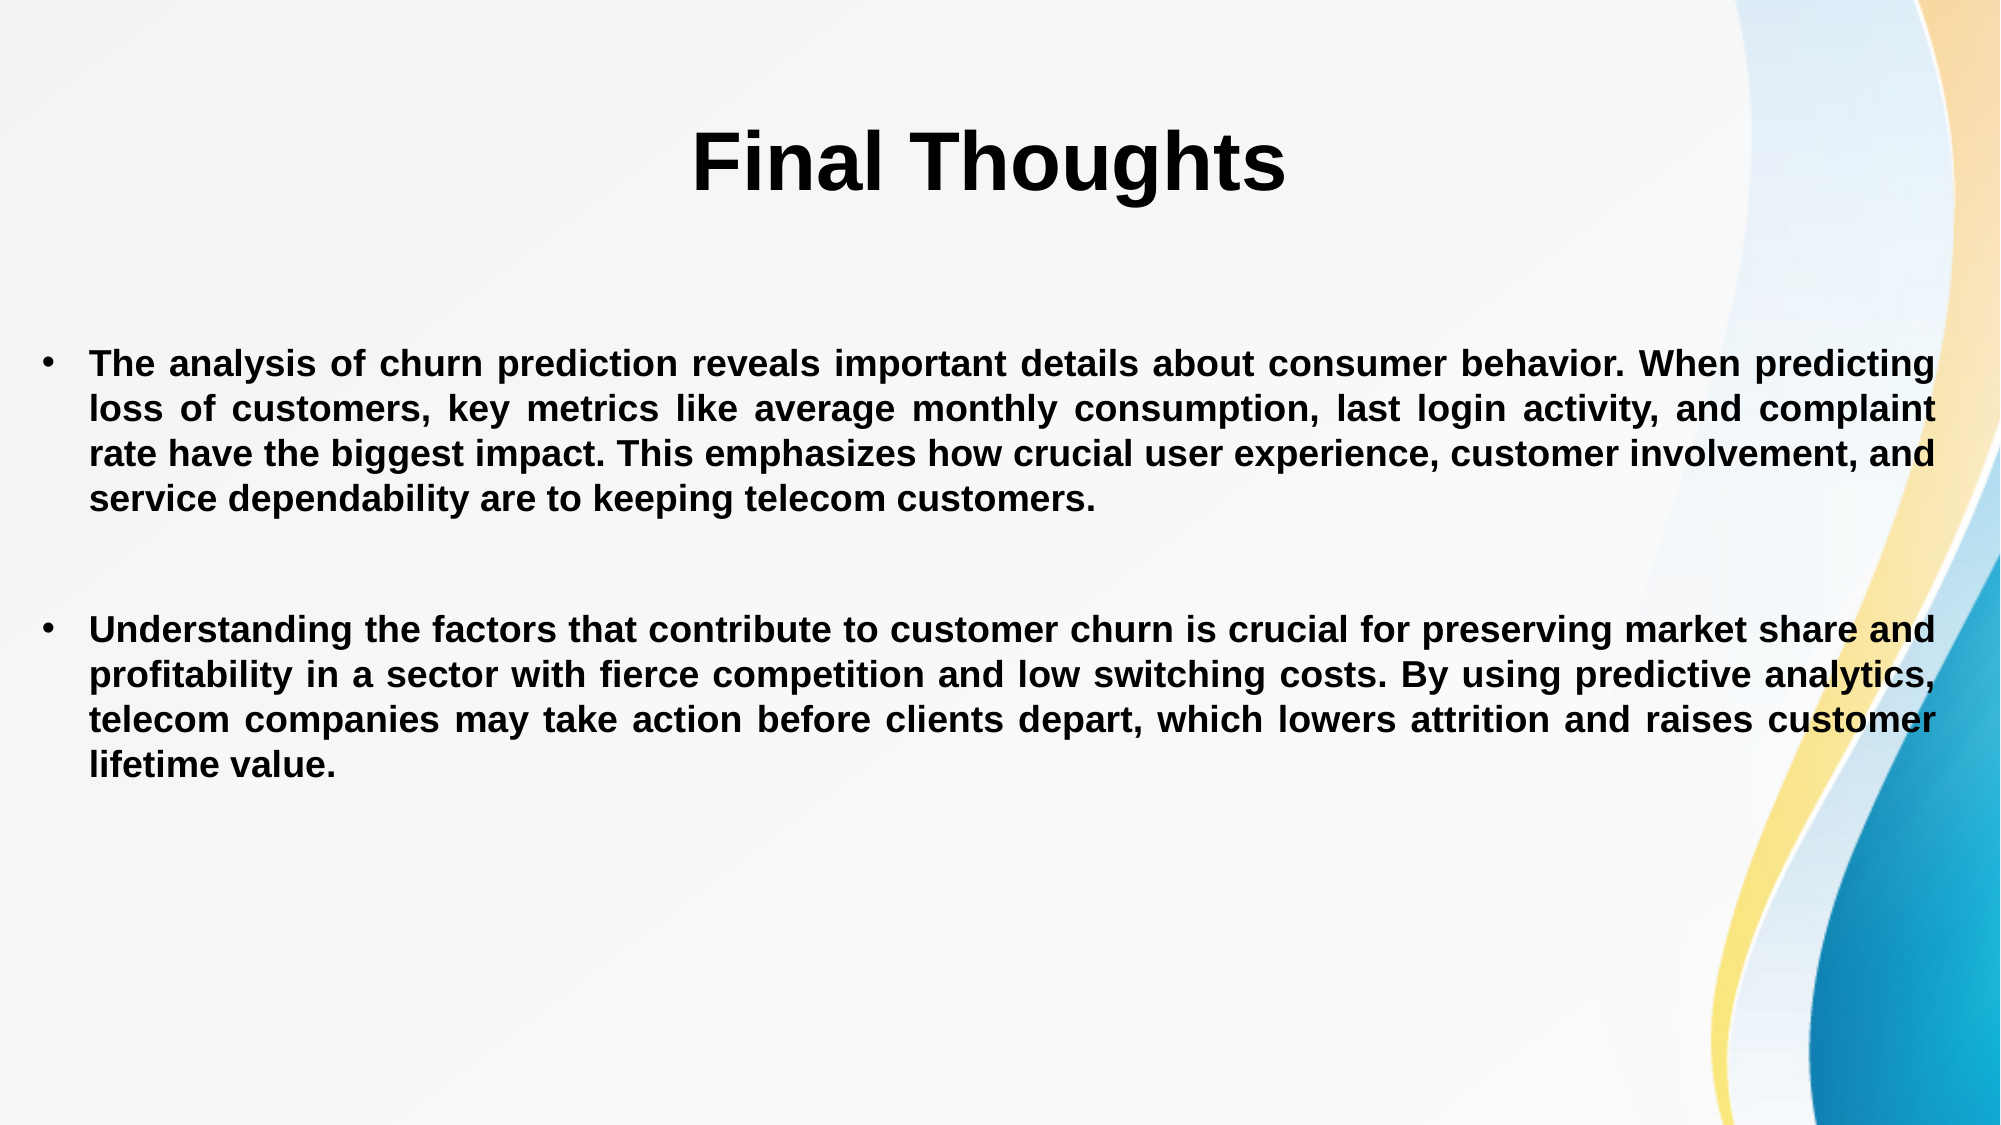

Final Thoughts

The analysis of churn prediction reveals important details about consumer behavior. When predicting loss of customers, key metrics like average monthly consumption, last login activity, and complaint rate have the biggest impact. This emphasizes how crucial user experience, customer involvement, and service dependability are to keeping telecom customers.

Understanding the factors that contribute to customer churn is crucial for preserving market share and profitability in a sector with fierce competition and low switching costs. By using predictive analytics, telecom companies may take action before clients depart, which lowers attrition and raises customer lifetime value.

10